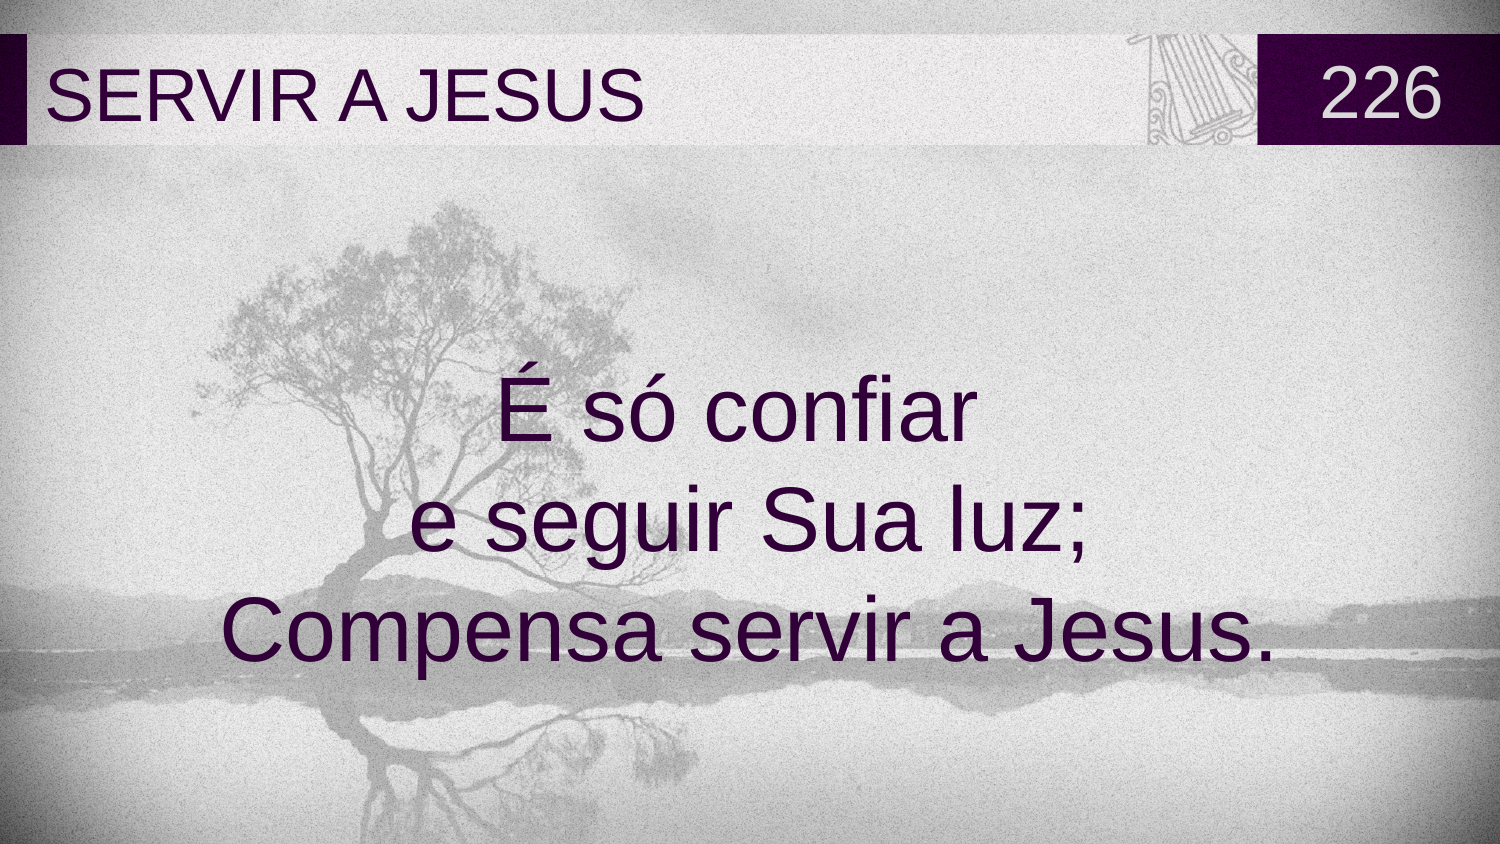

# SERVIR A JESUS
226
É só confiar
e seguir Sua luz;
Compensa servir a Jesus.